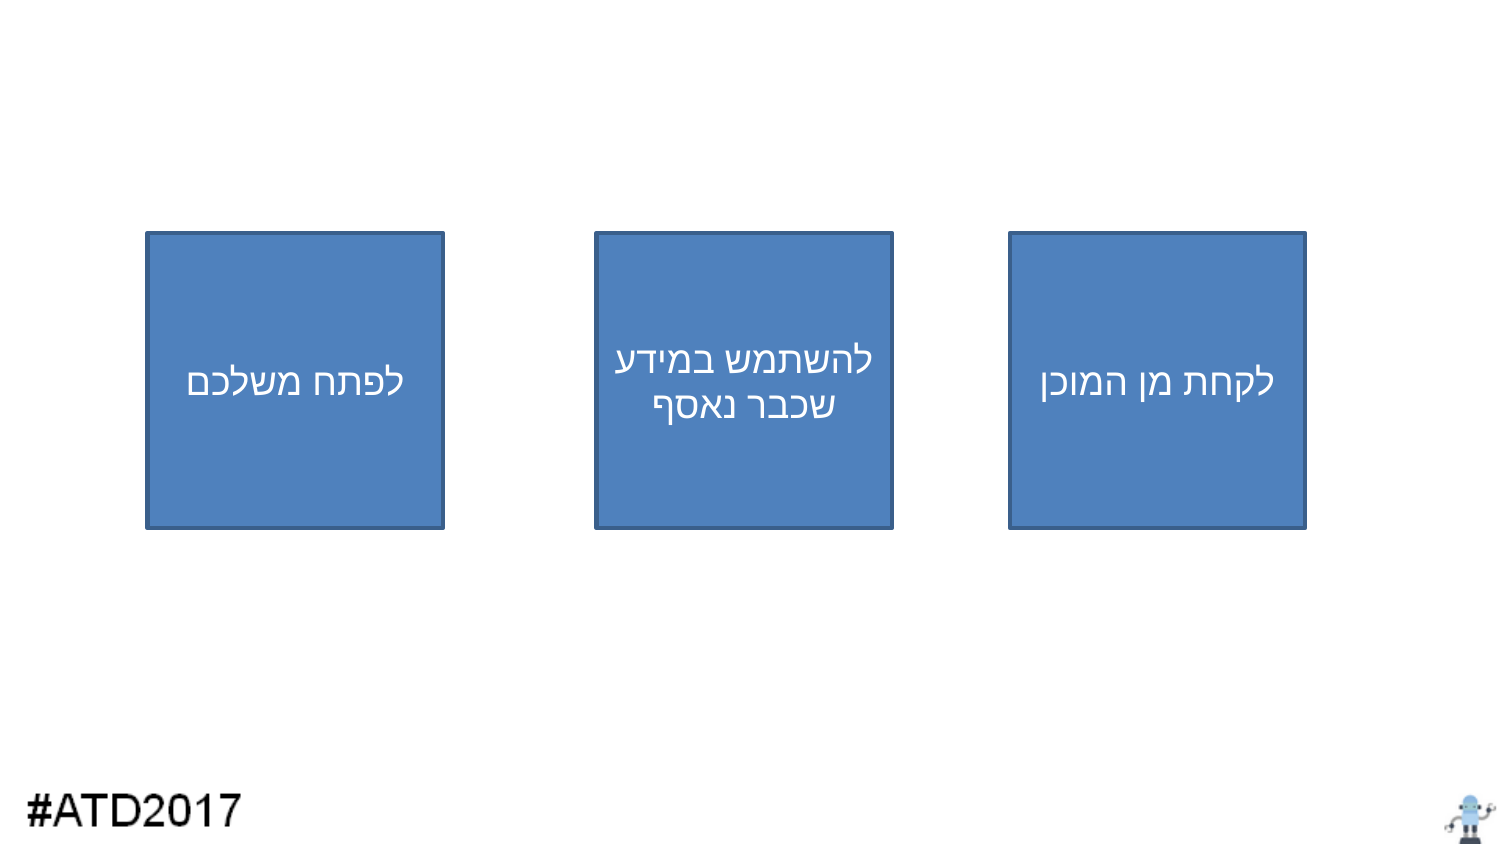

לפתח משלכם
להשתמש במידע שכבר נאסף
לקחת מן המוכן